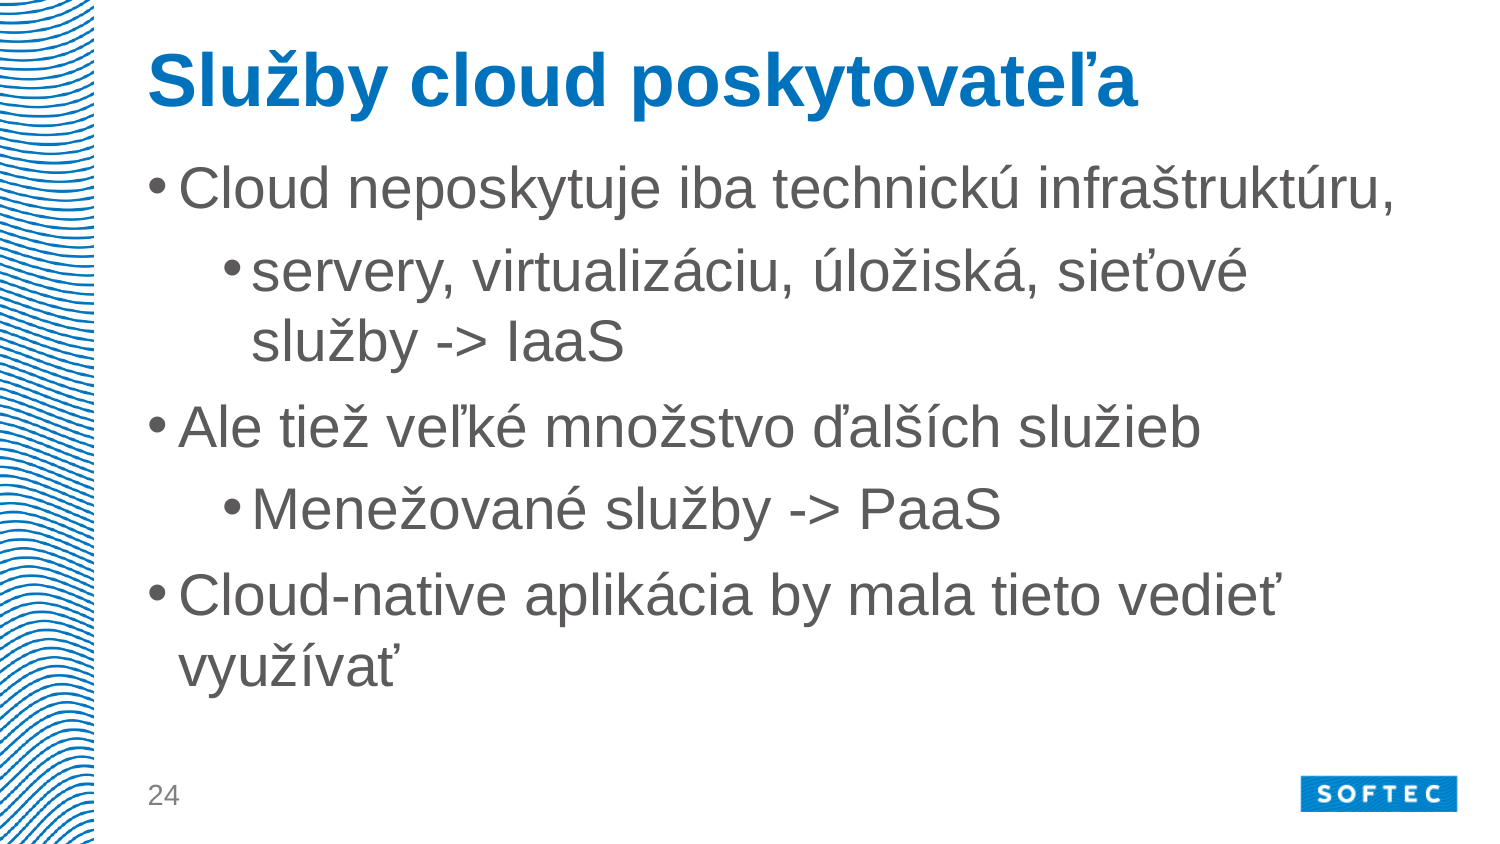

# Služby cloud poskytovateľa
Cloud neposkytuje iba technickú infraštruktúru,
servery, virtualizáciu, úložiská, sieťové služby -> IaaS
Ale tiež veľké množstvo ďalších služieb
Menežované služby -> PaaS
Cloud-native aplikácia by mala tieto vedieť využívať